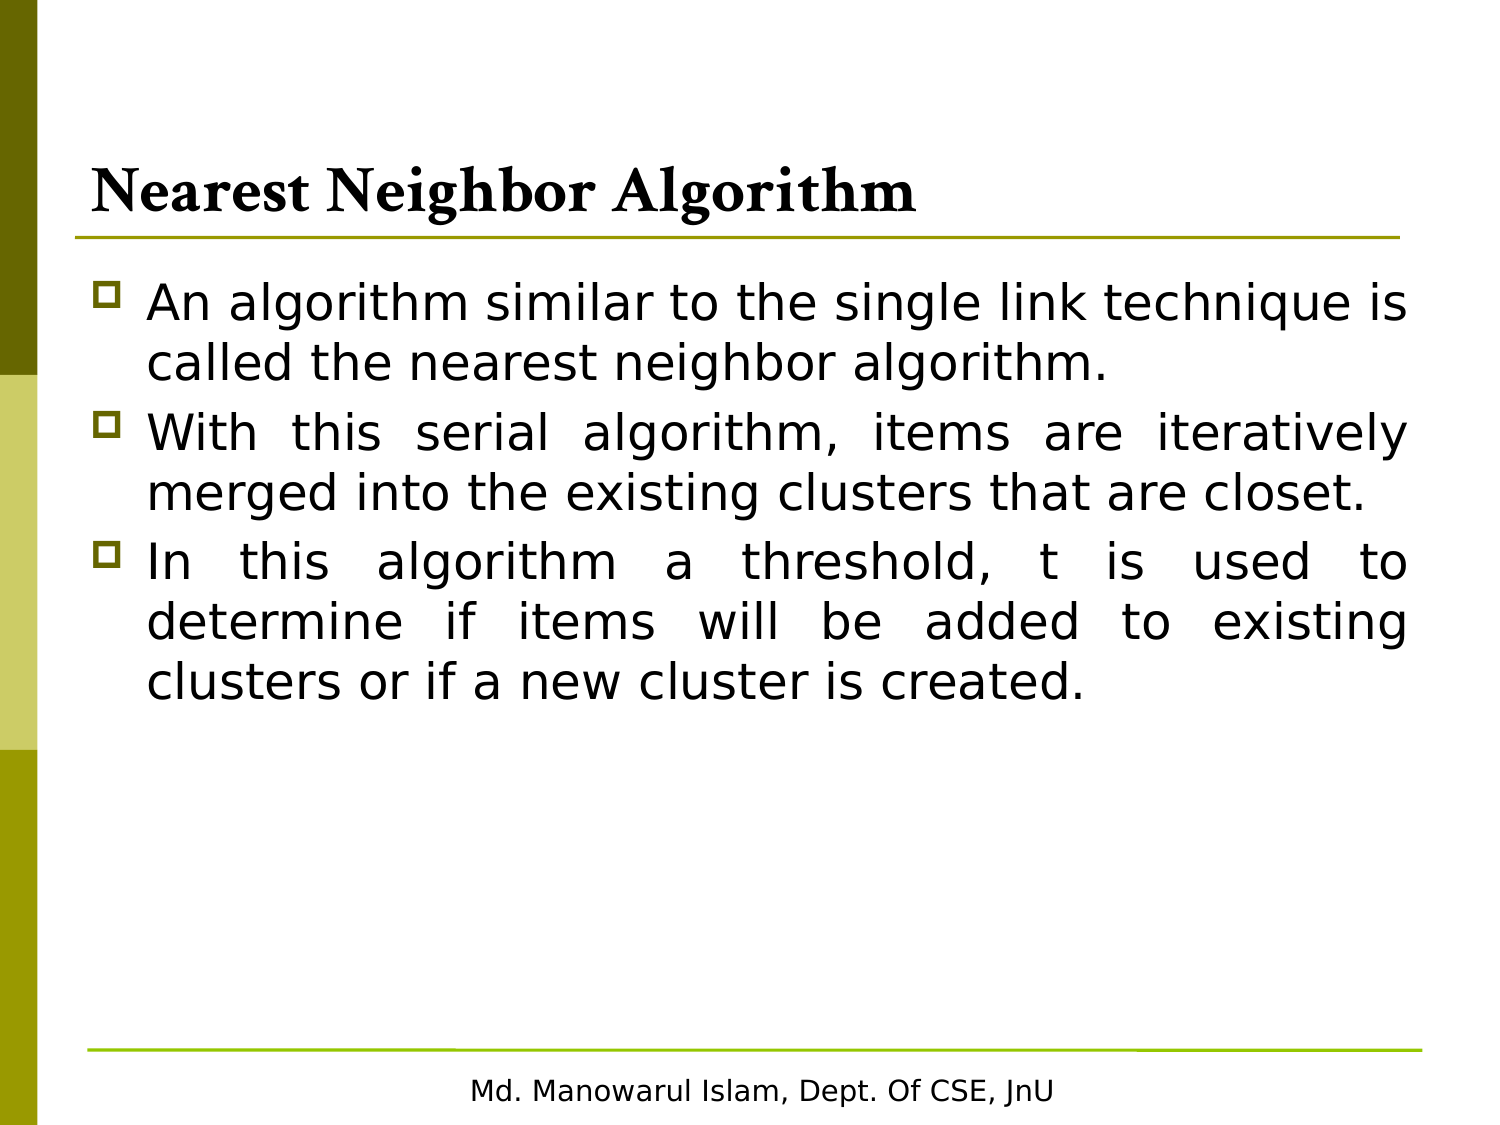

# Nearest Neighbor Algorithm
An algorithm similar to the single link technique is called the nearest neighbor algorithm.
With this serial algorithm, items are iteratively merged into the existing clusters that are closet.
In this algorithm a threshold, t is used to determine if items will be added to existing clusters or if a new cluster is created.